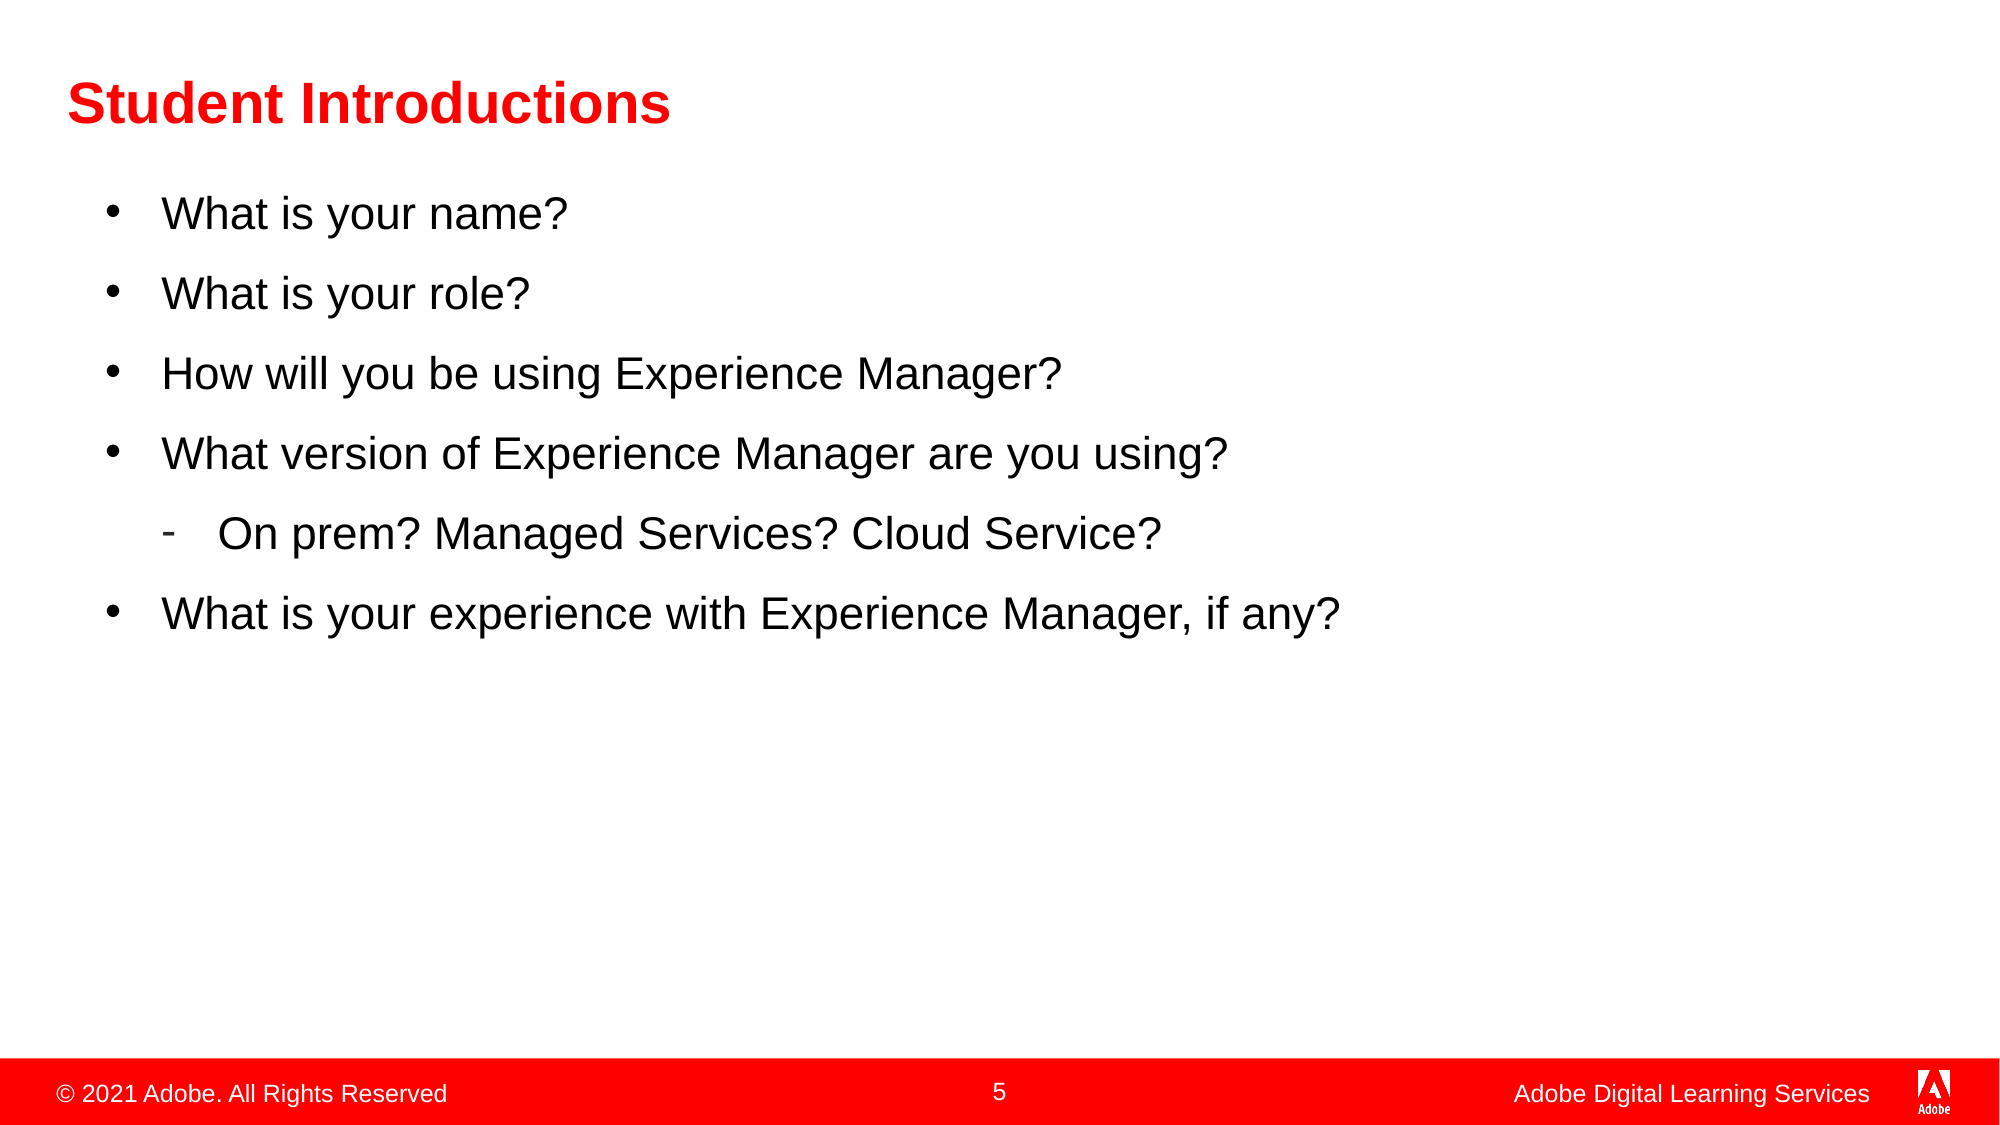

# Student Introductions
What is your name?
What is your role?
How will you be using Experience Manager?
What version of Experience Manager are you using?
On prem? Managed Services? Cloud Service?
What is your experience with Experience Manager, if any?